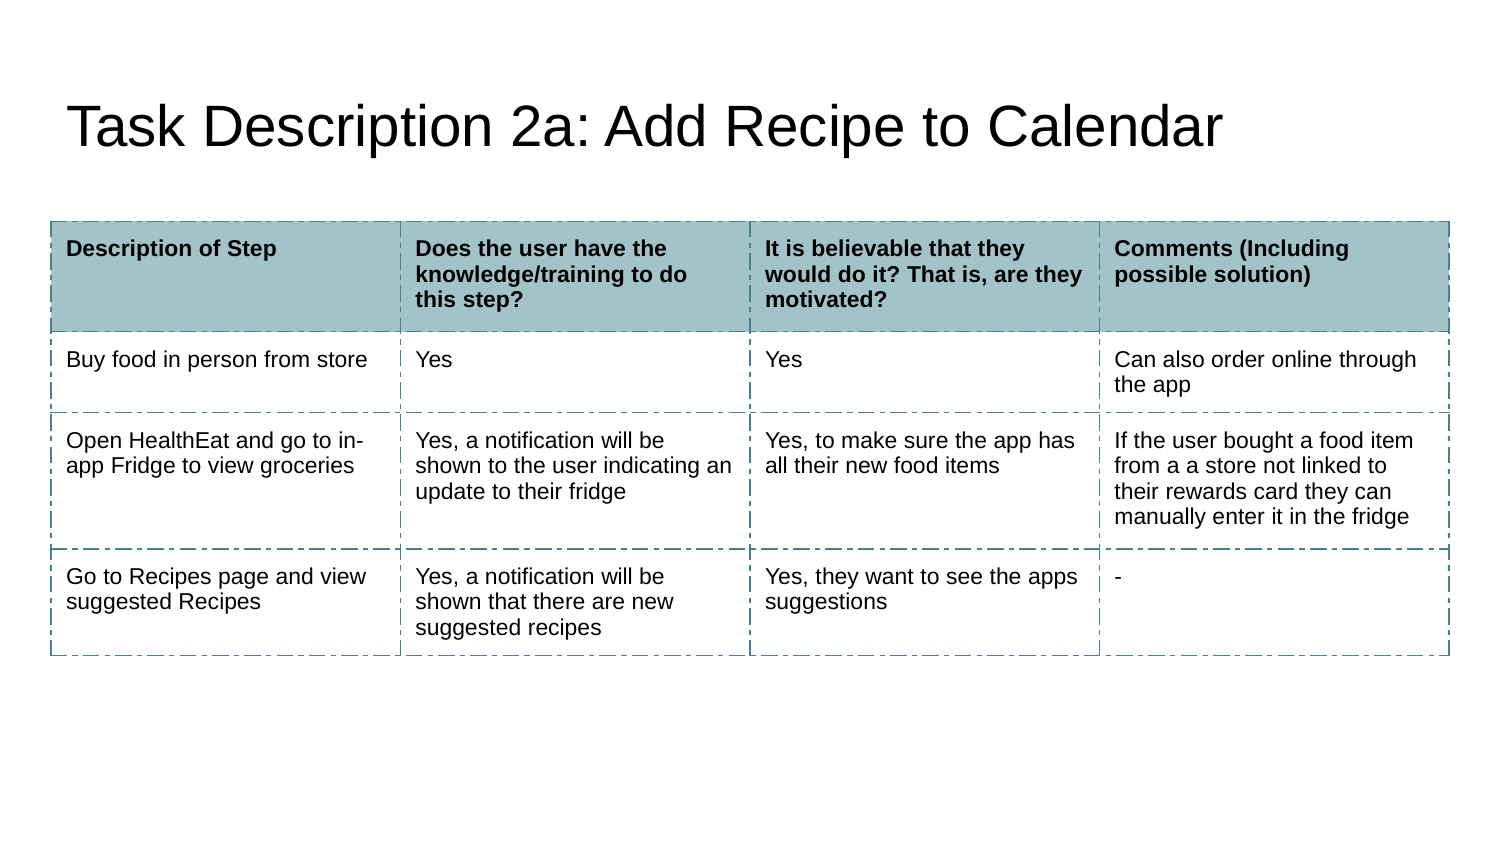

# Task Description 2a: Add Recipe to Calendar
| Description of Step | Does the user have the knowledge/training to do this step? | It is believable that they would do it? That is, are they motivated? | Comments (Including possible solution) |
| --- | --- | --- | --- |
| Buy food in person from store | Yes | Yes | Can also order online through the app |
| Open HealthEat and go to in-app Fridge to view groceries | Yes, a notification will be shown to the user indicating an update to their fridge | Yes, to make sure the app has all their new food items | If the user bought a food item from a a store not linked to their rewards card they can manually enter it in the fridge |
| Go to Recipes page and view suggested Recipes | Yes, a notification will be shown that there are new suggested recipes | Yes, they want to see the apps suggestions | - |